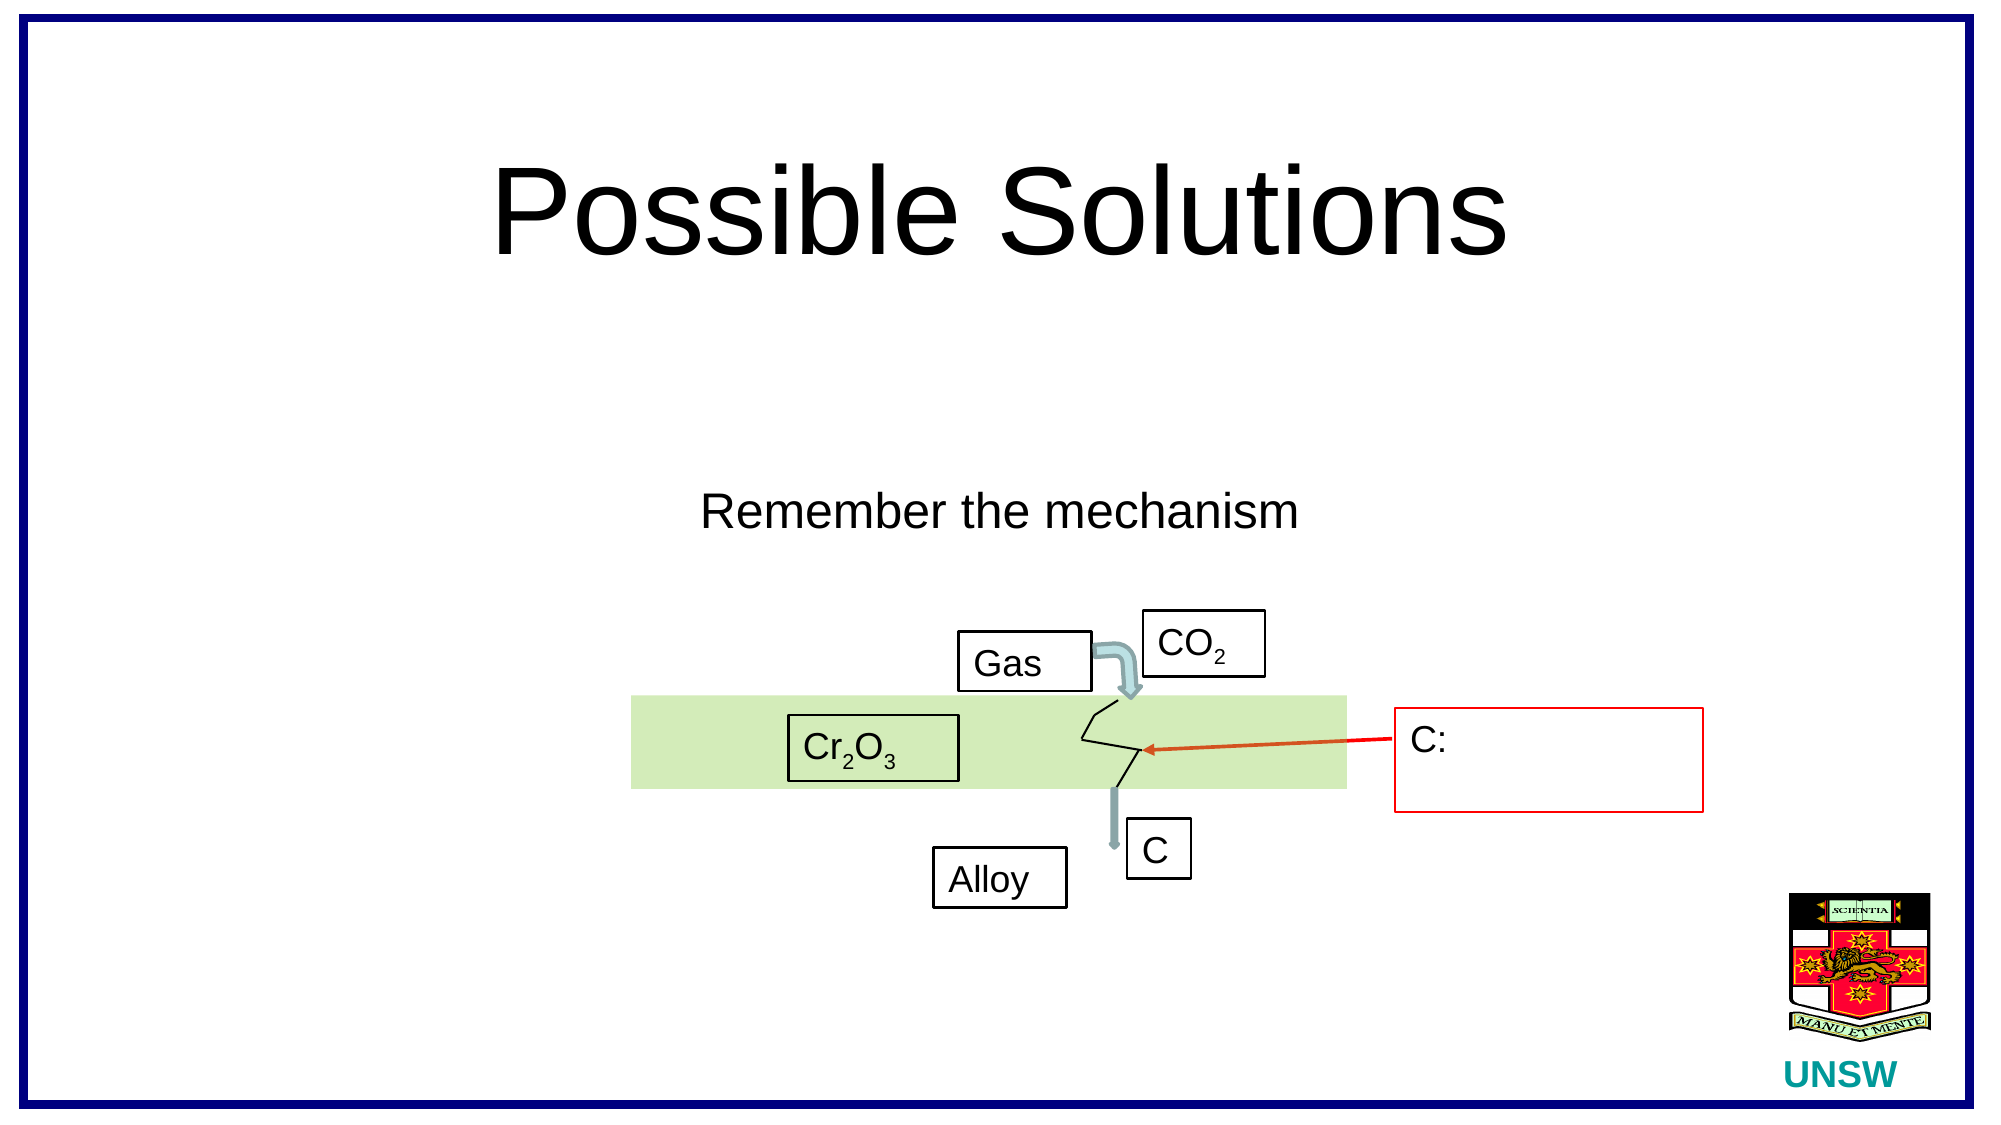

# Possible Solutions
Remember the mechanism

CO2
Gas

Cr2O3
Alloy

C
C: